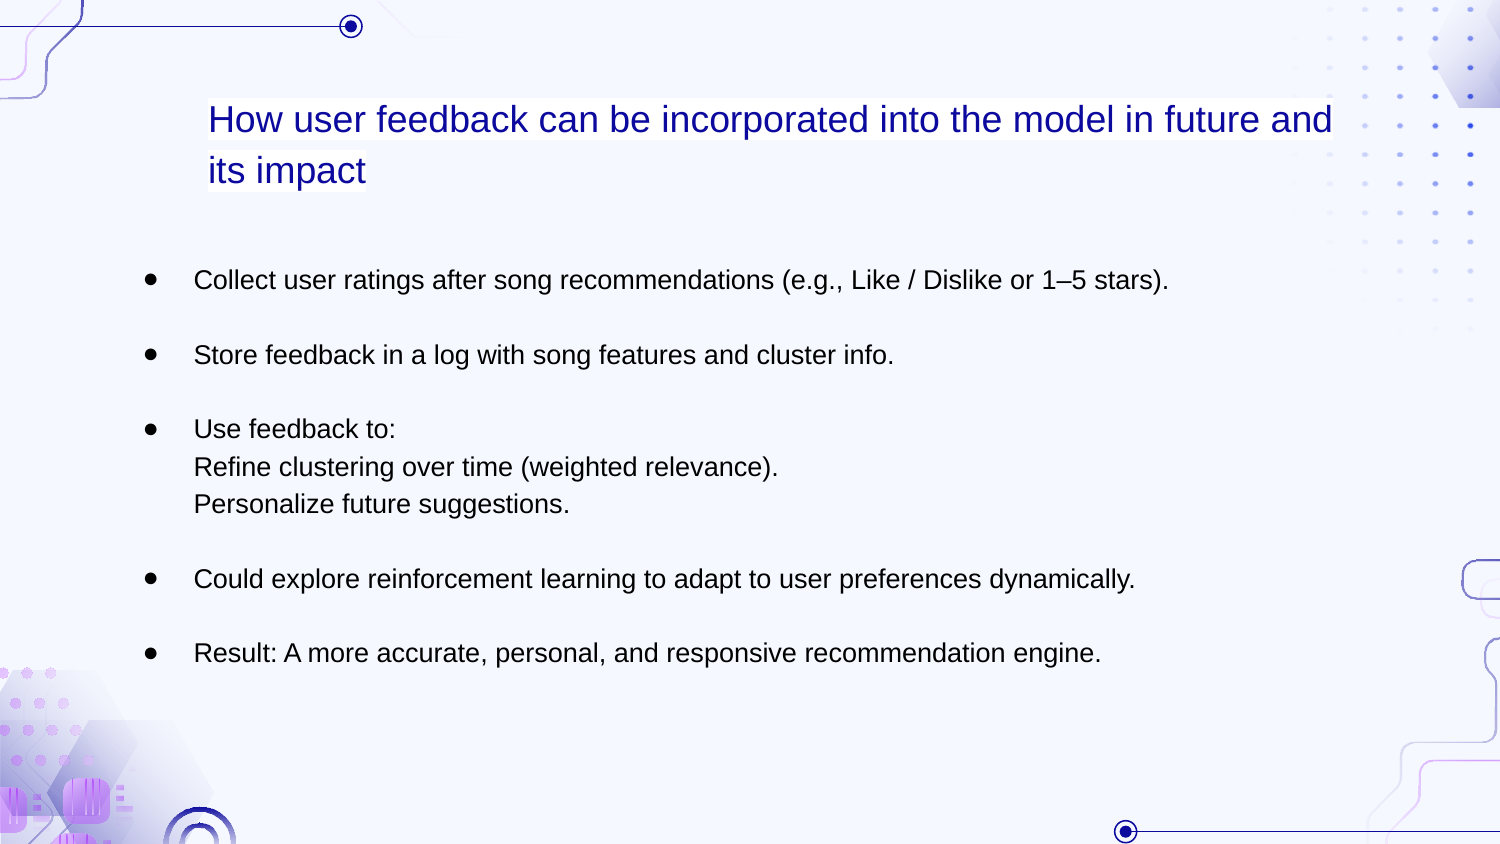

# How user feedback can be incorporated into the model in future and its impact

Collect user ratings after song recommendations (e.g., Like / Dislike or 1–5 stars).
Store feedback in a log with song features and cluster info.
Use feedback to:
Refine clustering over time (weighted relevance).
Personalize future suggestions.
Could explore reinforcement learning to adapt to user preferences dynamically.
Result: A more accurate, personal, and responsive recommendation engine.